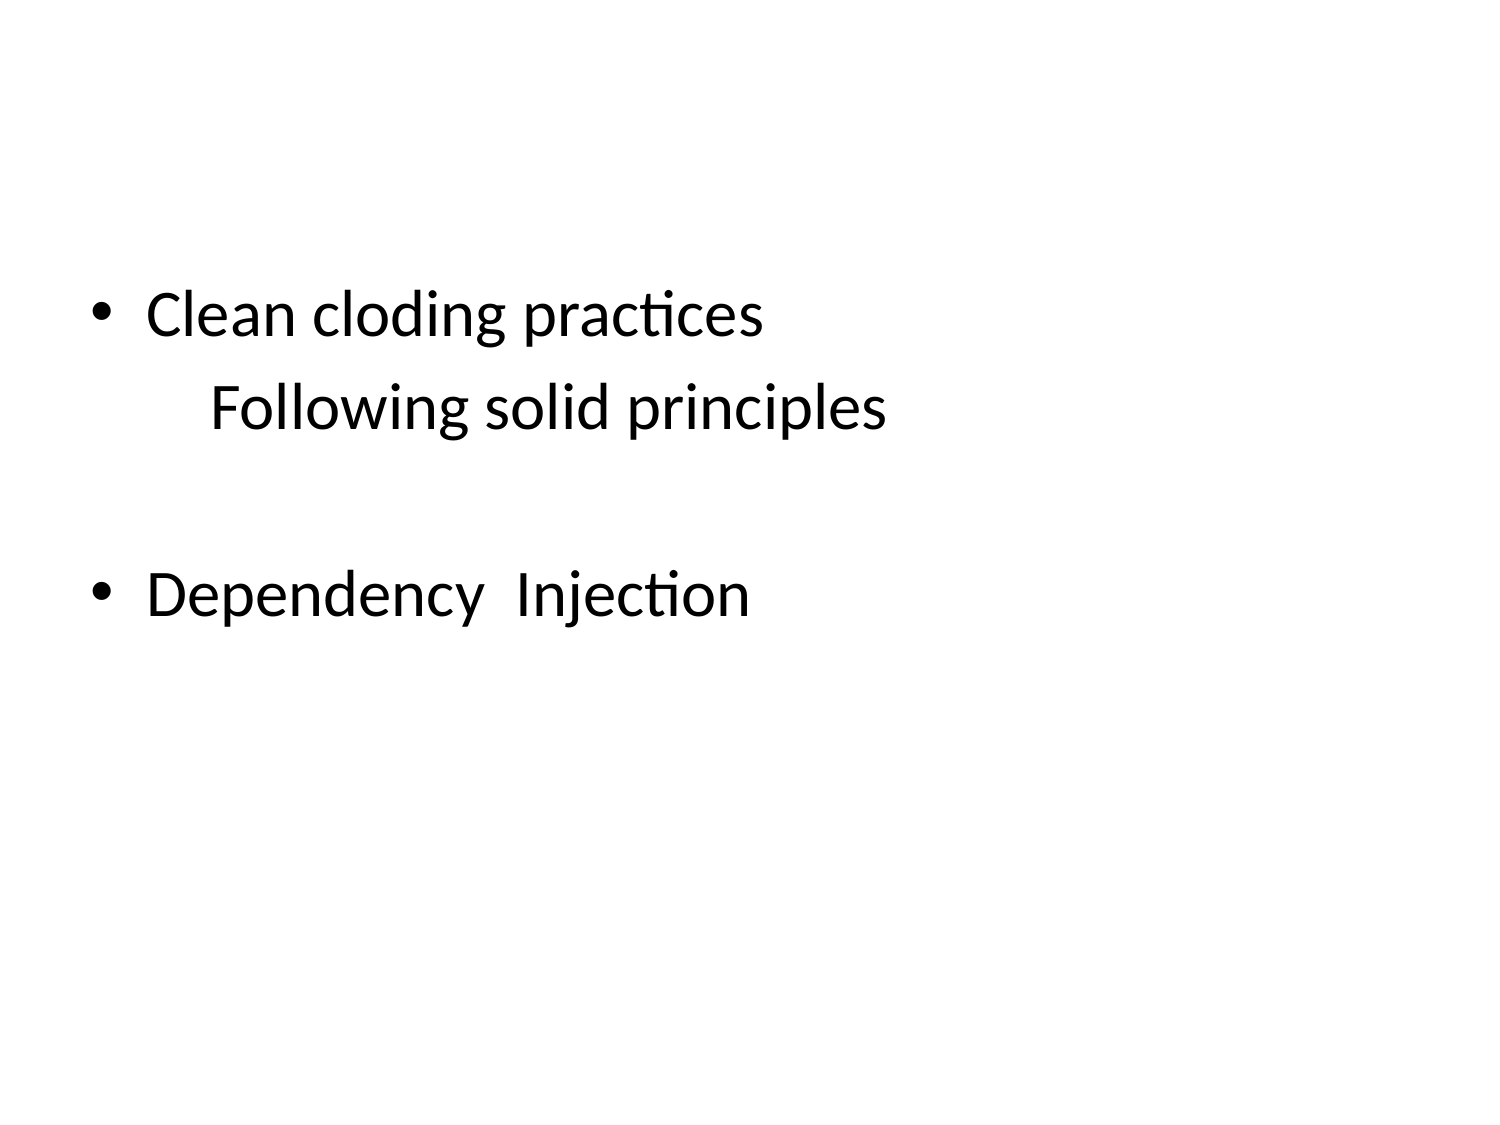

Clean cloding practices
        Following solid principles

Dependency  Injection